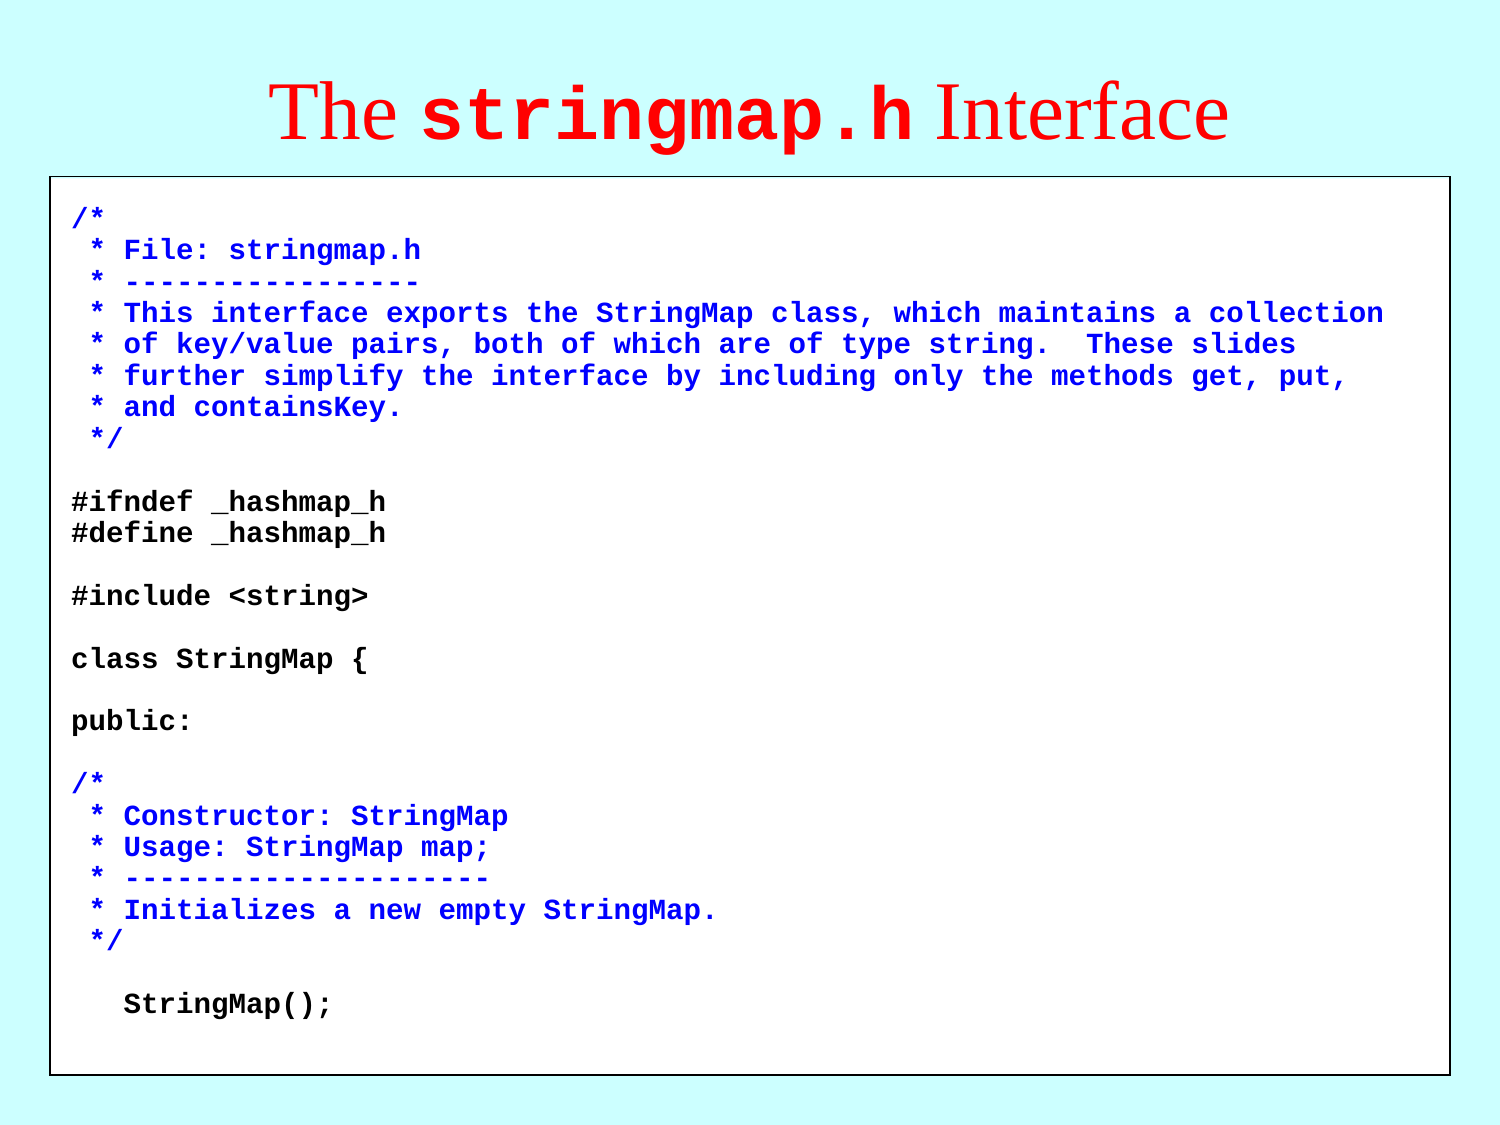

# The stringmap.h Interface

/*
 * File: stringmap.h
 * -----------------
 * This interface exports the StringMap class, which maintains a collection
 * of key/value pairs, both of which are of type string.  These slides
 * further simplify the interface by including only the methods get, put,
 * and containsKey.
 */

#ifndef _hashmap_h
#define _hashmap_h

#include <string>

class StringMap {

public:

/*
 * Constructor: StringMap
 * Usage: StringMap map;
 * ---------------------
 * Initializes a new empty StringMap.
 */

   StringMap();